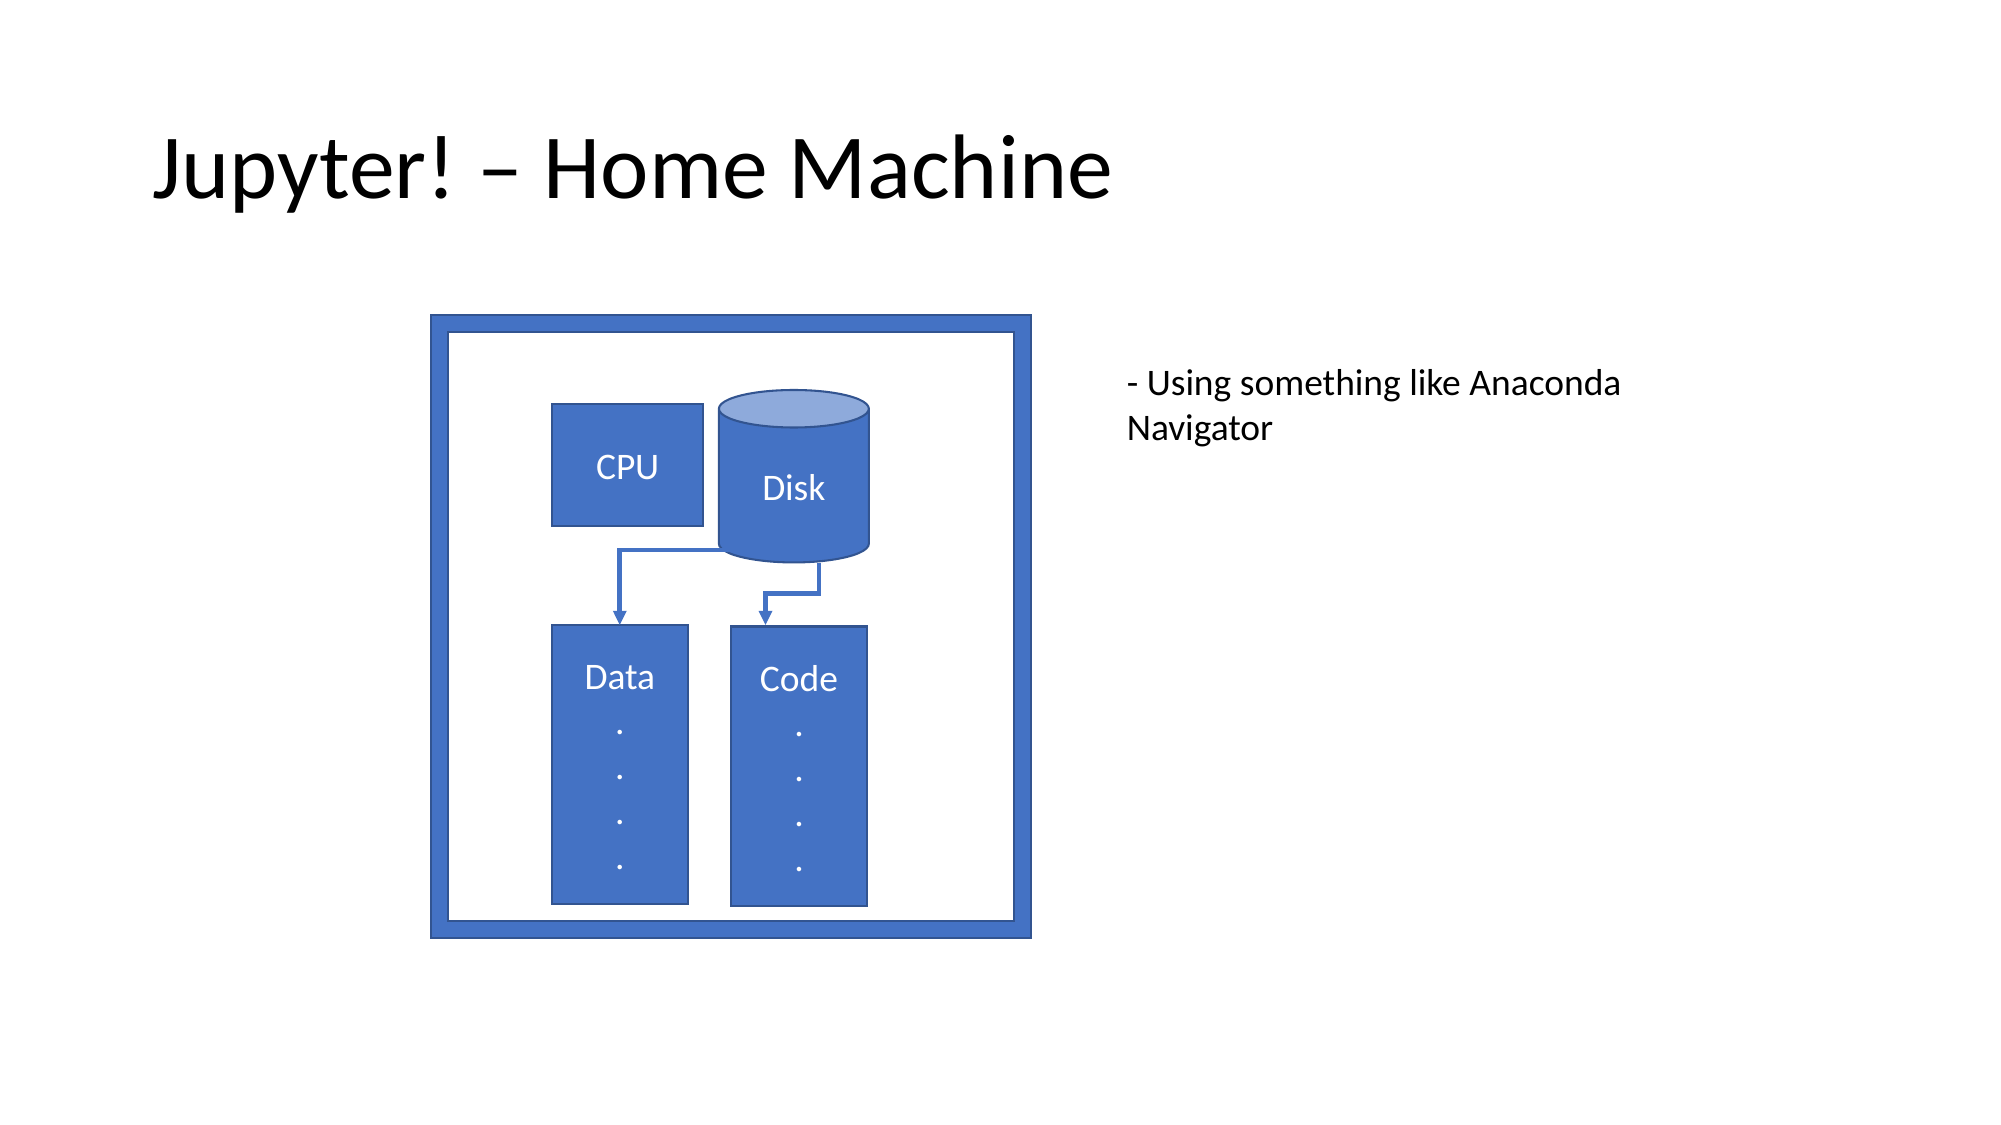

# Jupyter! – Home Machine

- Using something like Anaconda Navigator
Disk
CPU
Data
.
.
.
.
Code
.
.
.
.